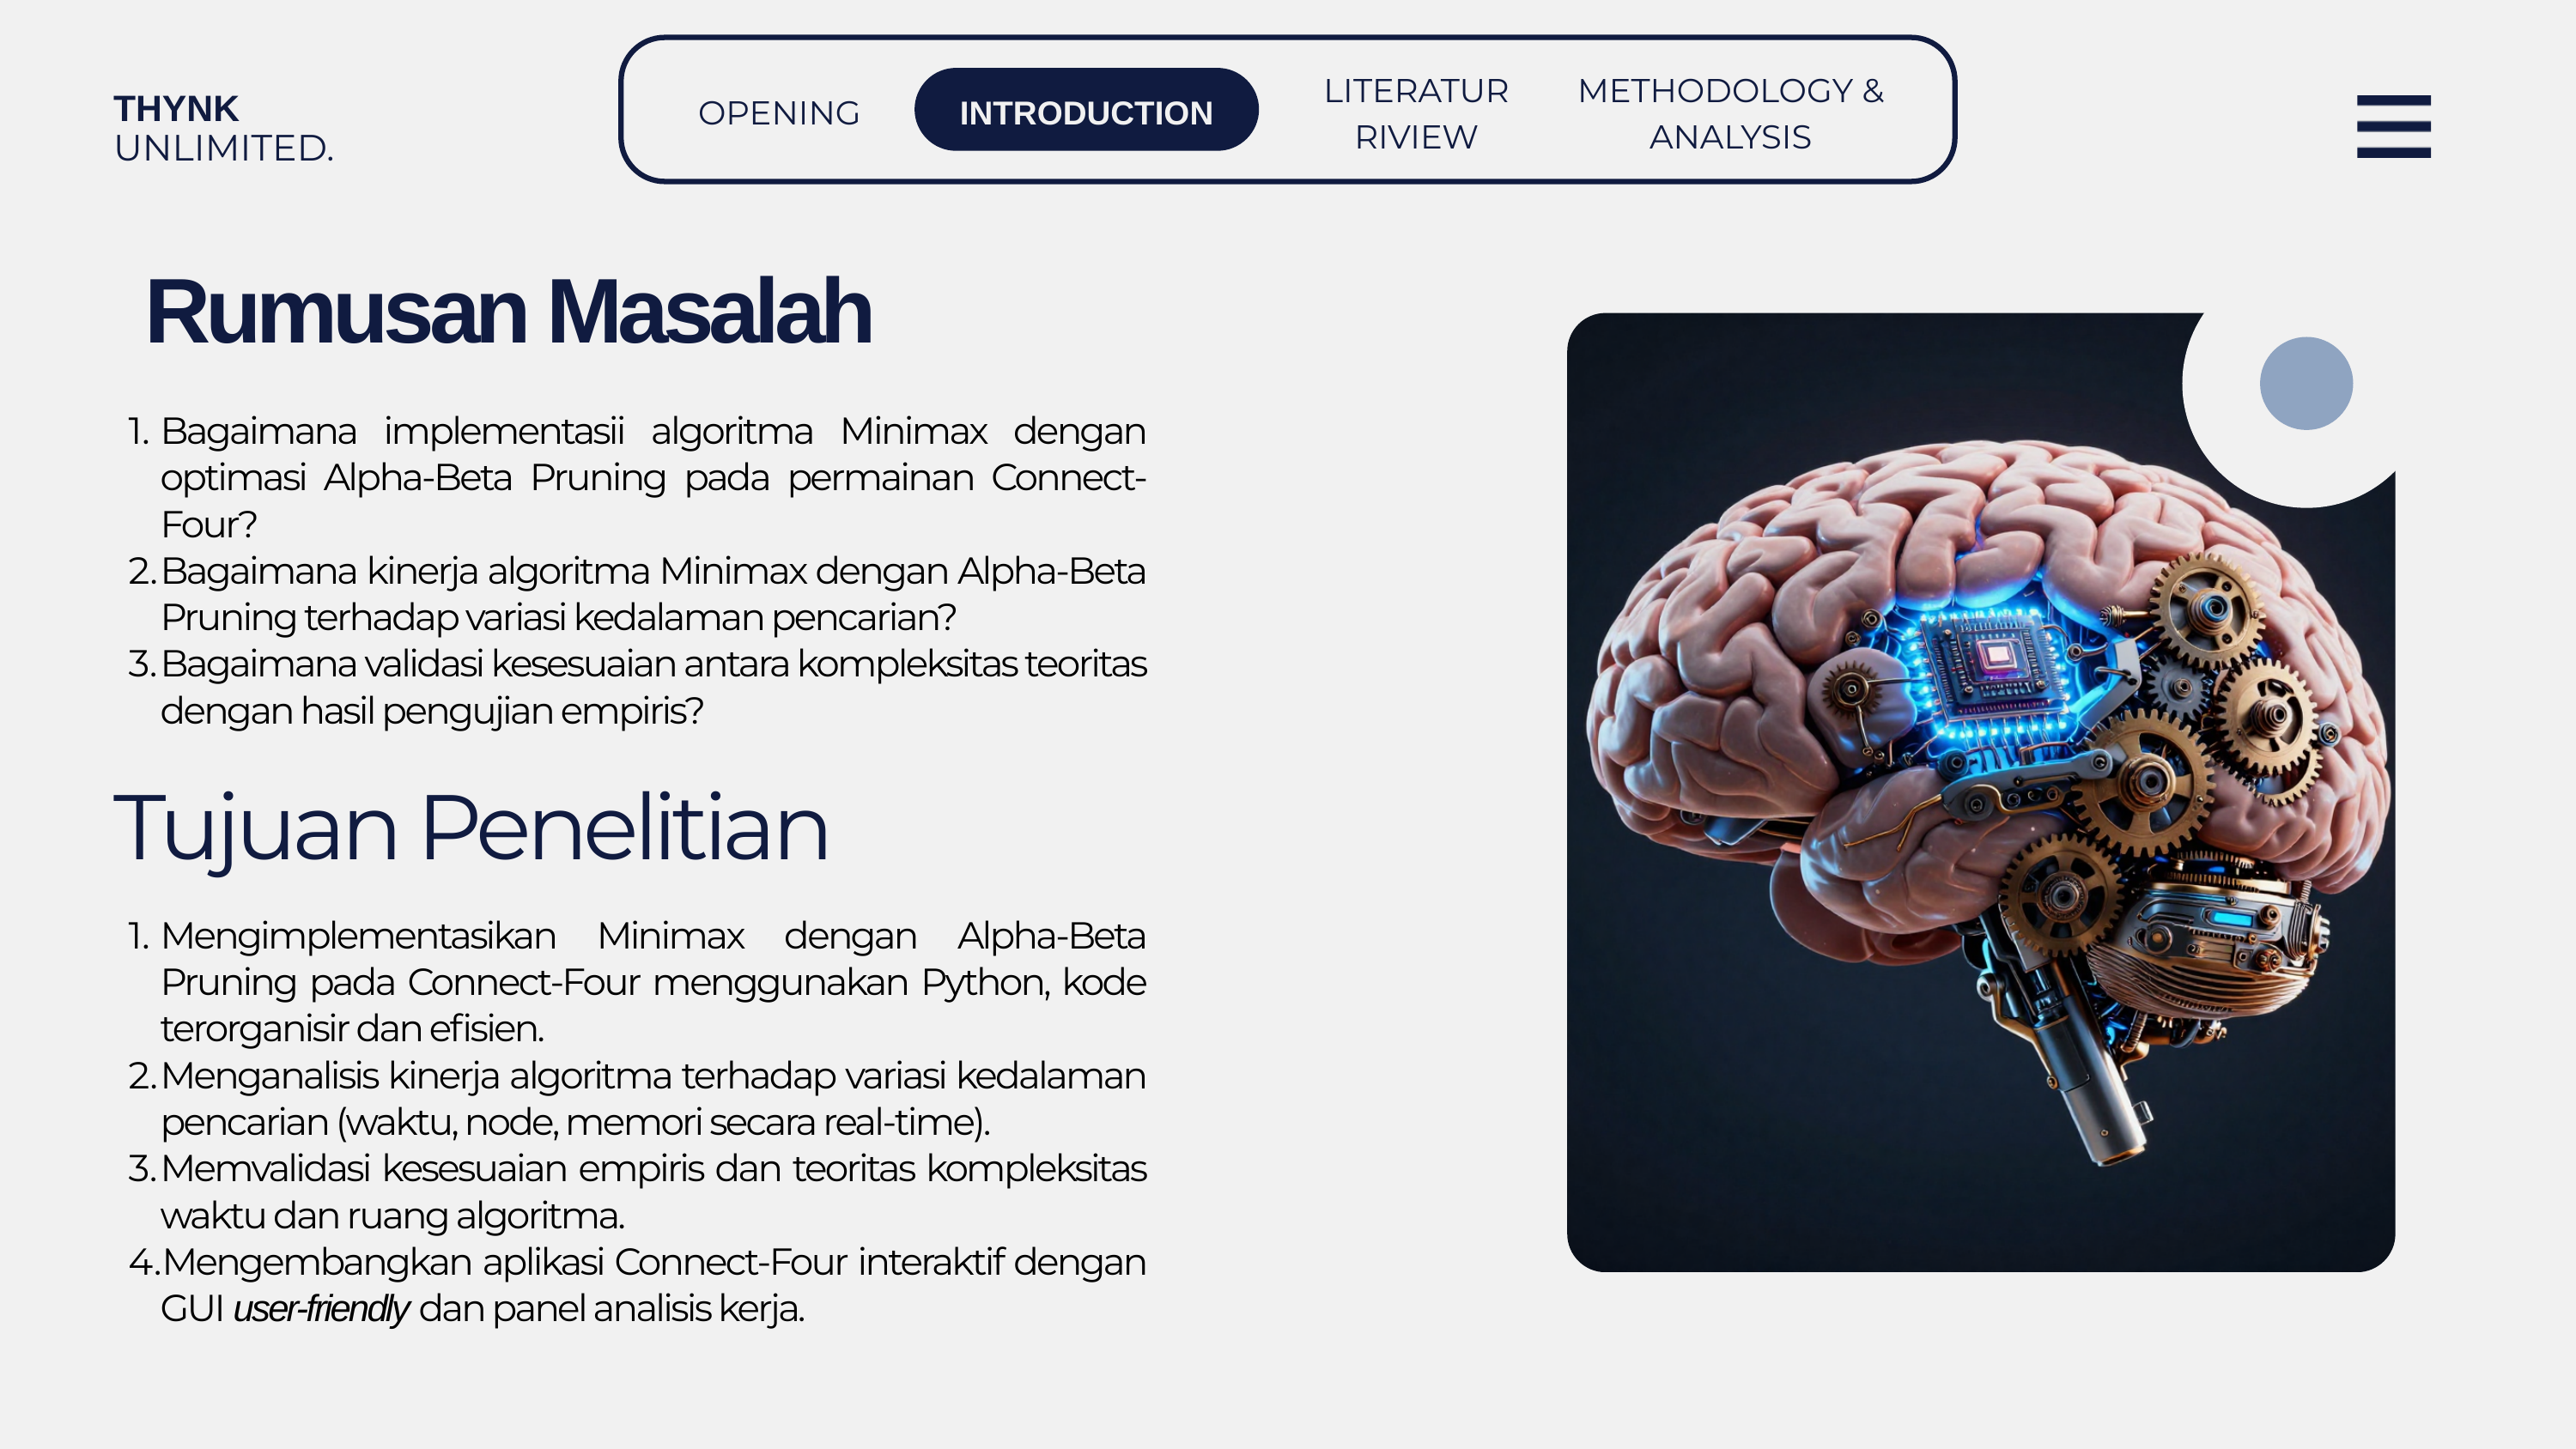

LITERATUR RIVIEW
METHODOLOGY & ANALYSIS

OPENING
INTRODUCTION
THYNK UNLIMITED.

Rumusan Masalah

Bagaimana implementasii algoritma Minimax dengan optimasi Alpha-Beta Pruning pada permainan Connect-Four?
Bagaimana kinerja algoritma Minimax dengan Alpha-Beta Pruning terhadap variasi kedalaman pencarian?
Bagaimana validasi kesesuaian antara kompleksitas teoritas dengan hasil pengujian empiris?
Tujuan Penelitian
Mengimplementasikan Minimax dengan Alpha-Beta Pruning pada Connect-Four menggunakan Python, kode terorganisir dan efisien.
Menganalisis kinerja algoritma terhadap variasi kedalaman pencarian (waktu, node, memori secara real-time).
Memvalidasi kesesuaian empiris dan teoritas kompleksitas waktu dan ruang algoritma.
Mengembangkan aplikasi Connect-Four interaktif dengan GUI user-friendly dan panel analisis kerja.